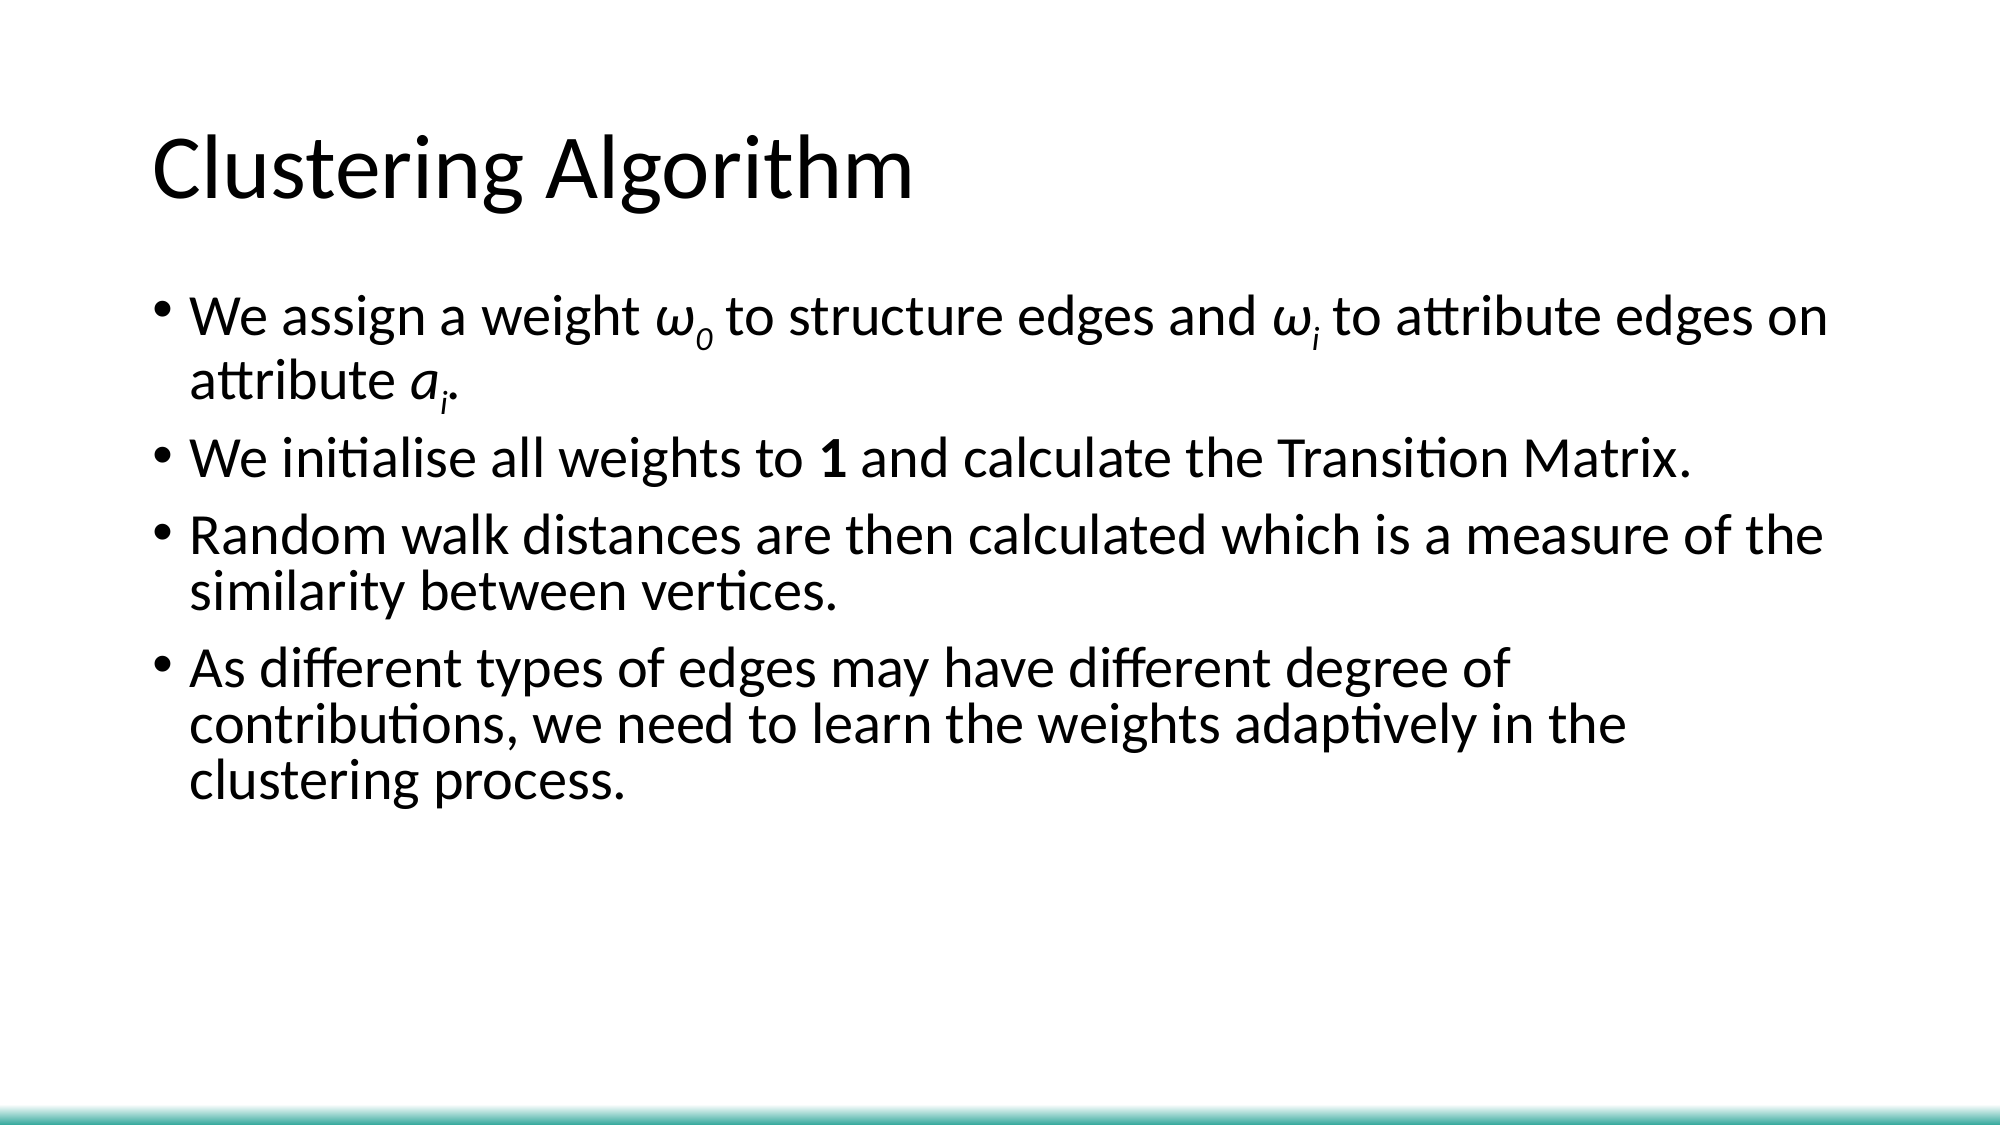

# Clustering Algorithm
We assign a weight ω0 to structure edges and ωi to attribute edges on attribute ai.
We initialise all weights to 1 and calculate the Transition Matrix.
Random walk distances are then calculated which is a measure of the similarity between vertices.
As different types of edges may have different degree of contributions, we need to learn the weights adaptively in the clustering process.